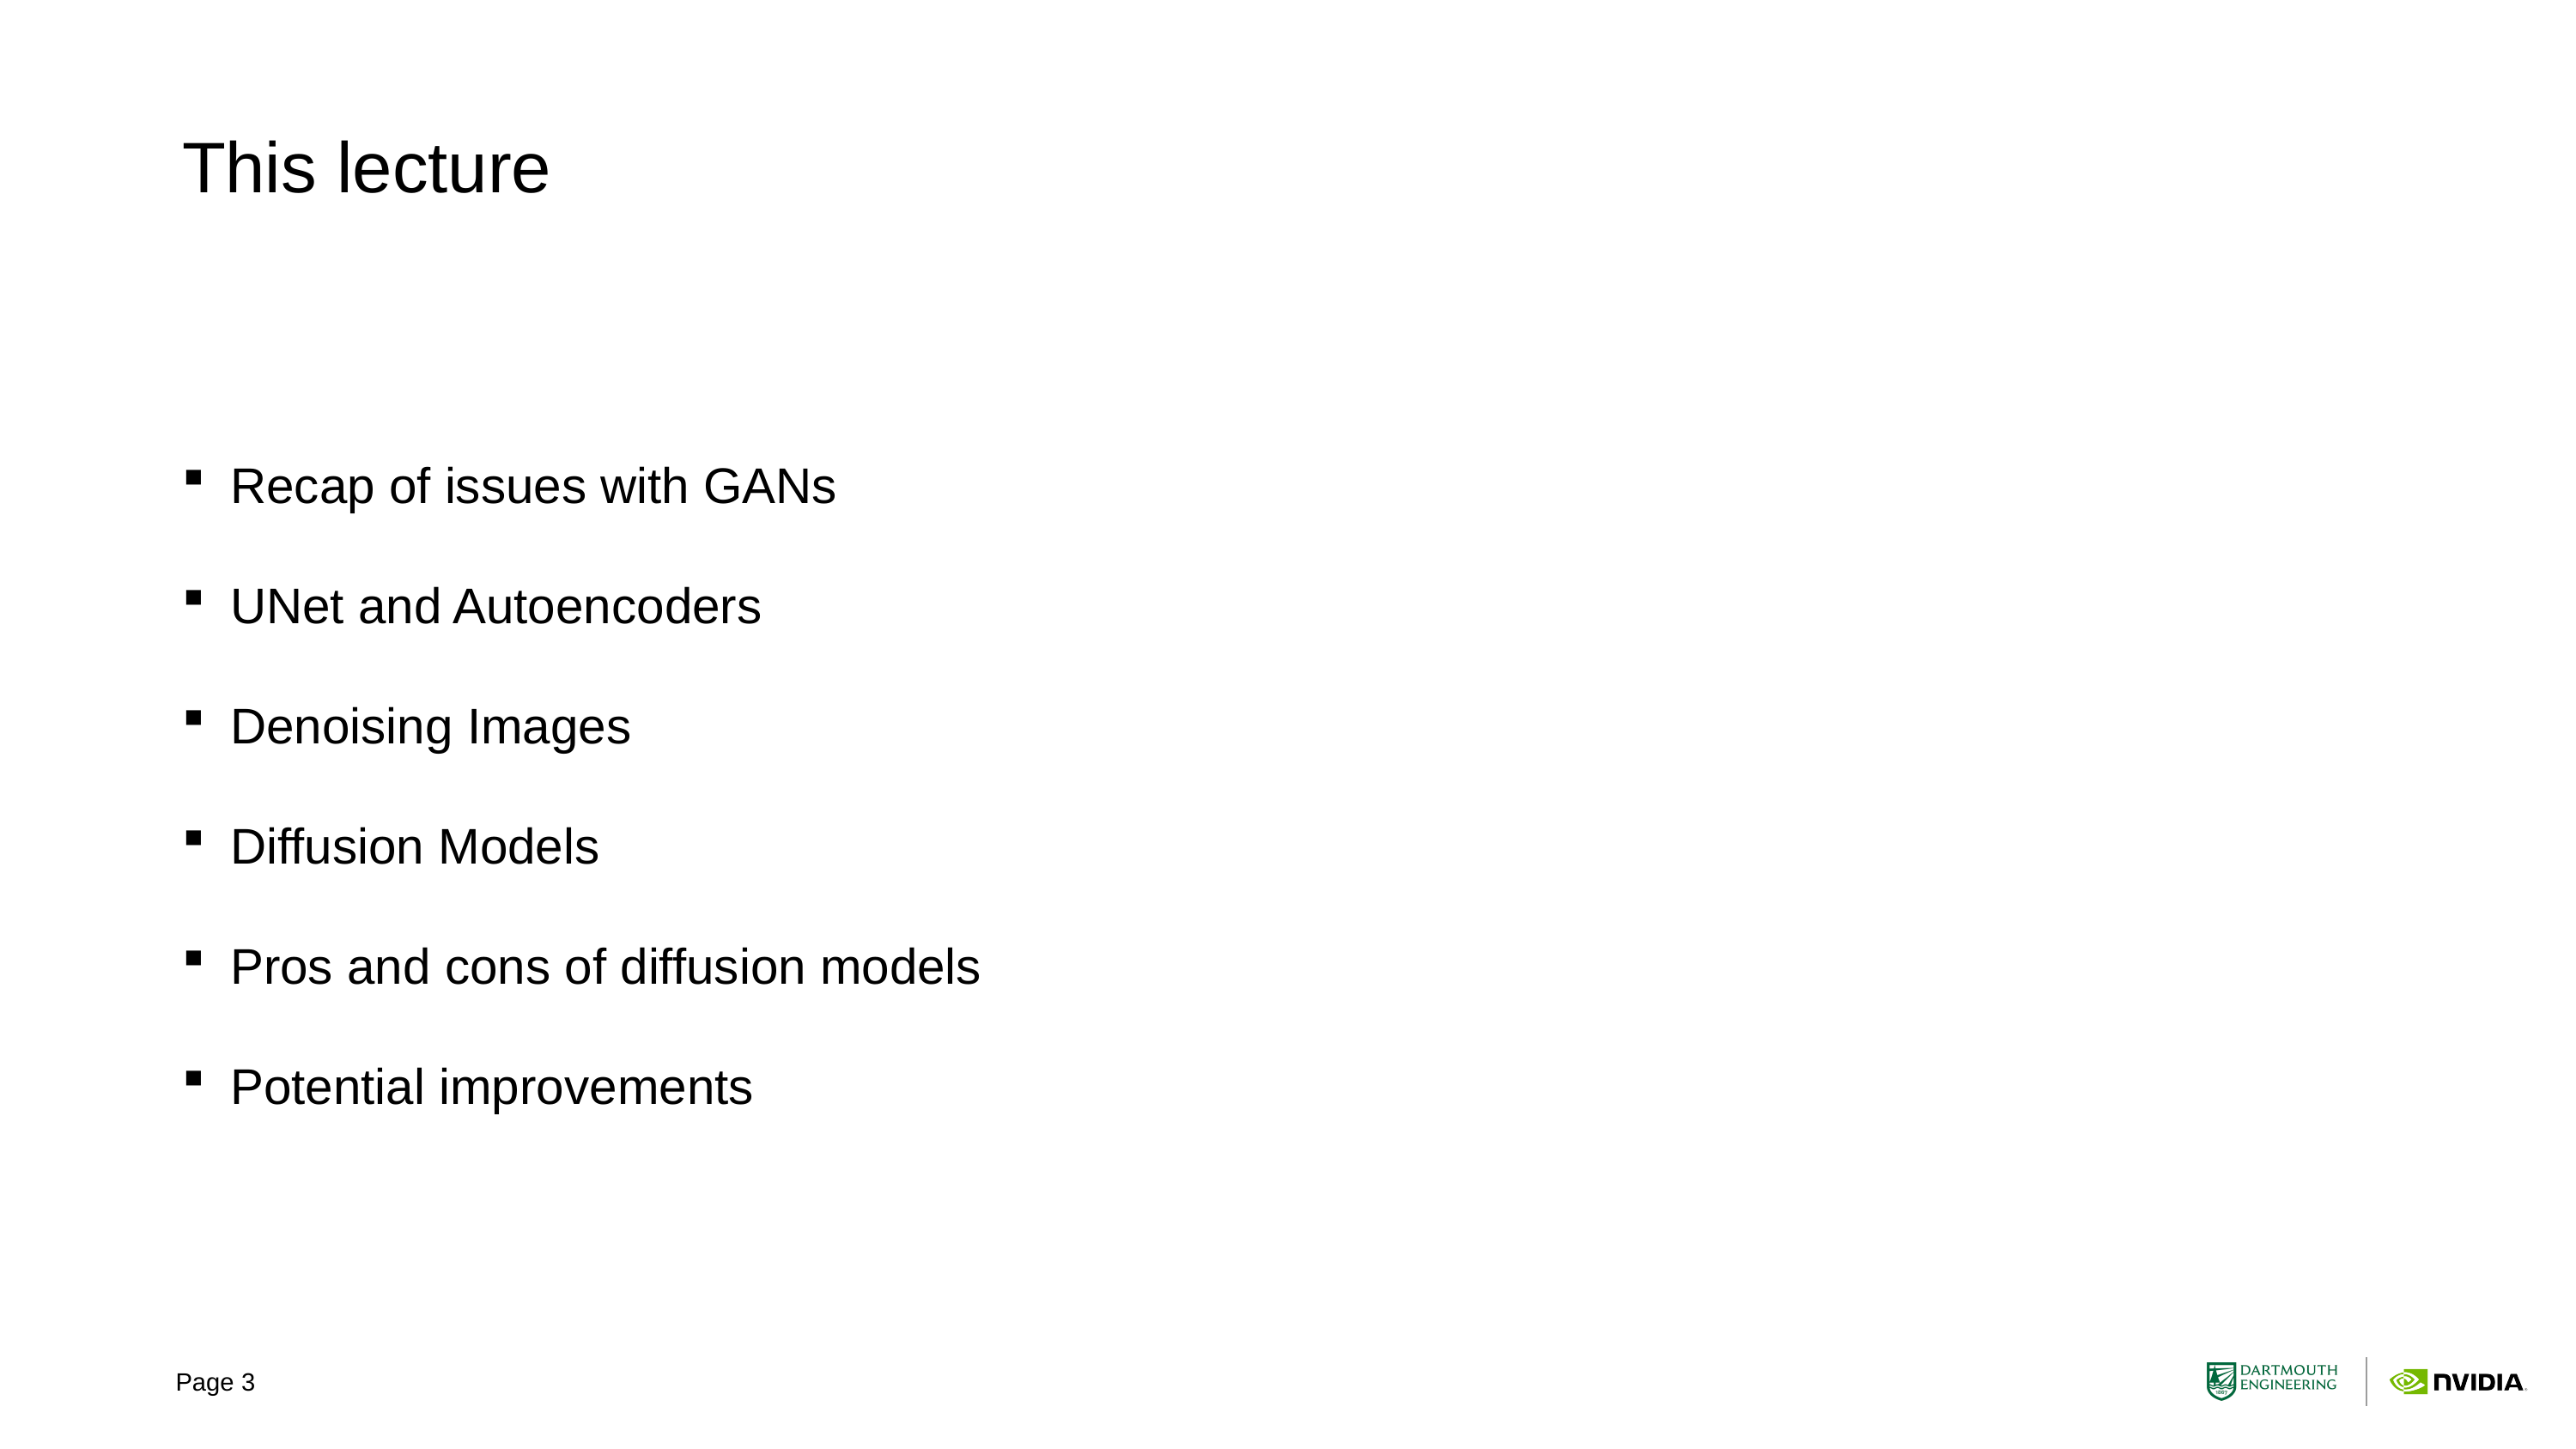

# This lecture
Recap of issues with GANs
UNet and Autoencoders
Denoising Images
Diffusion Models
Pros and cons of diffusion models
Potential improvements